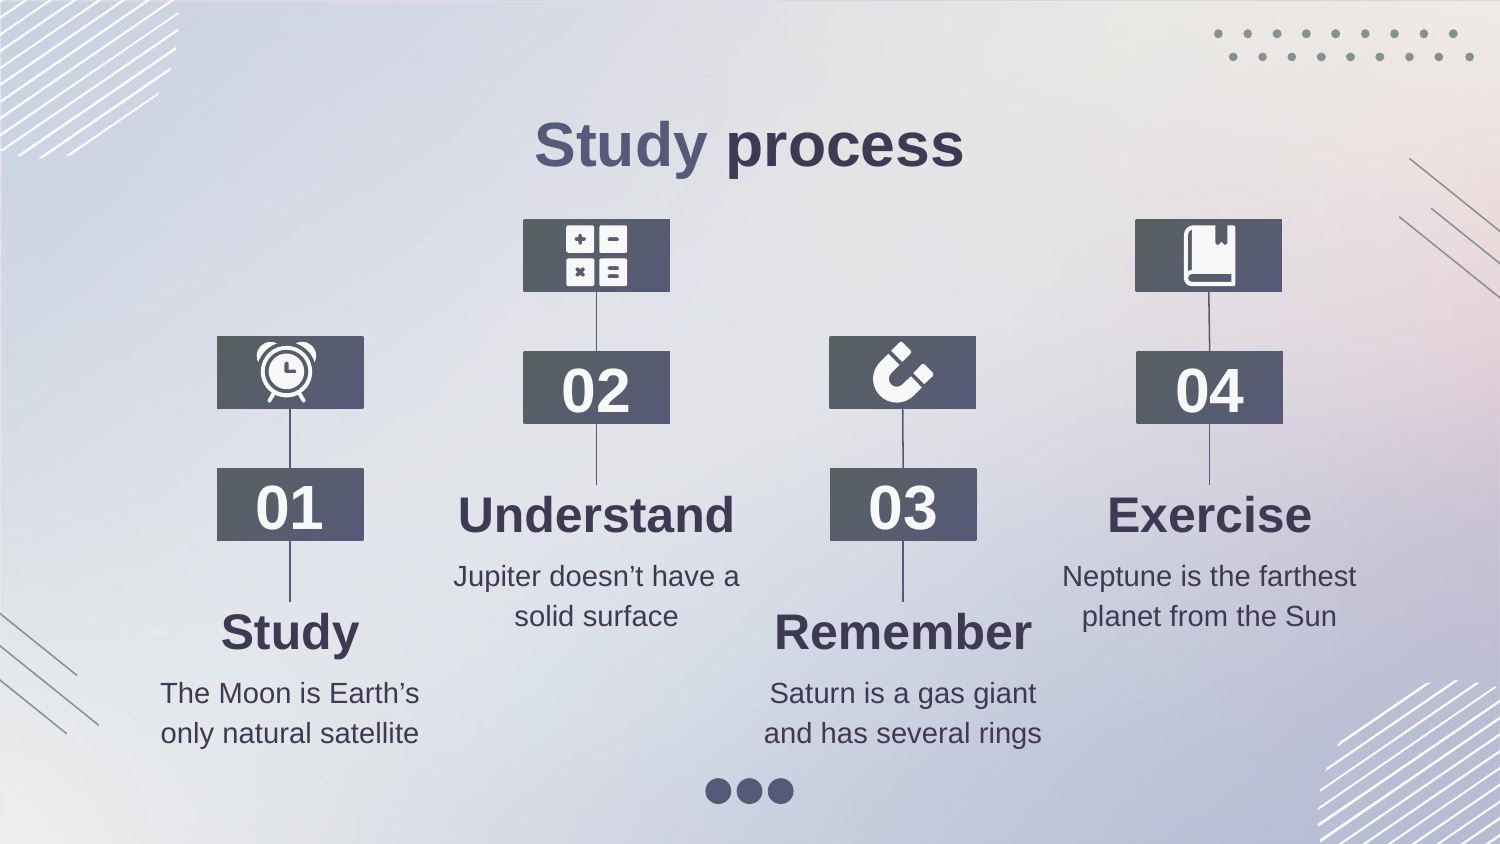

# Study process

02
04
01
03
Understand
Exercise
Neptune is the farthest planet from the Sun
Jupiter doesn’t have a solid surface
Study
Remember
The Moon is Earth’s only natural satellite
Saturn is a gas giant and has several rings